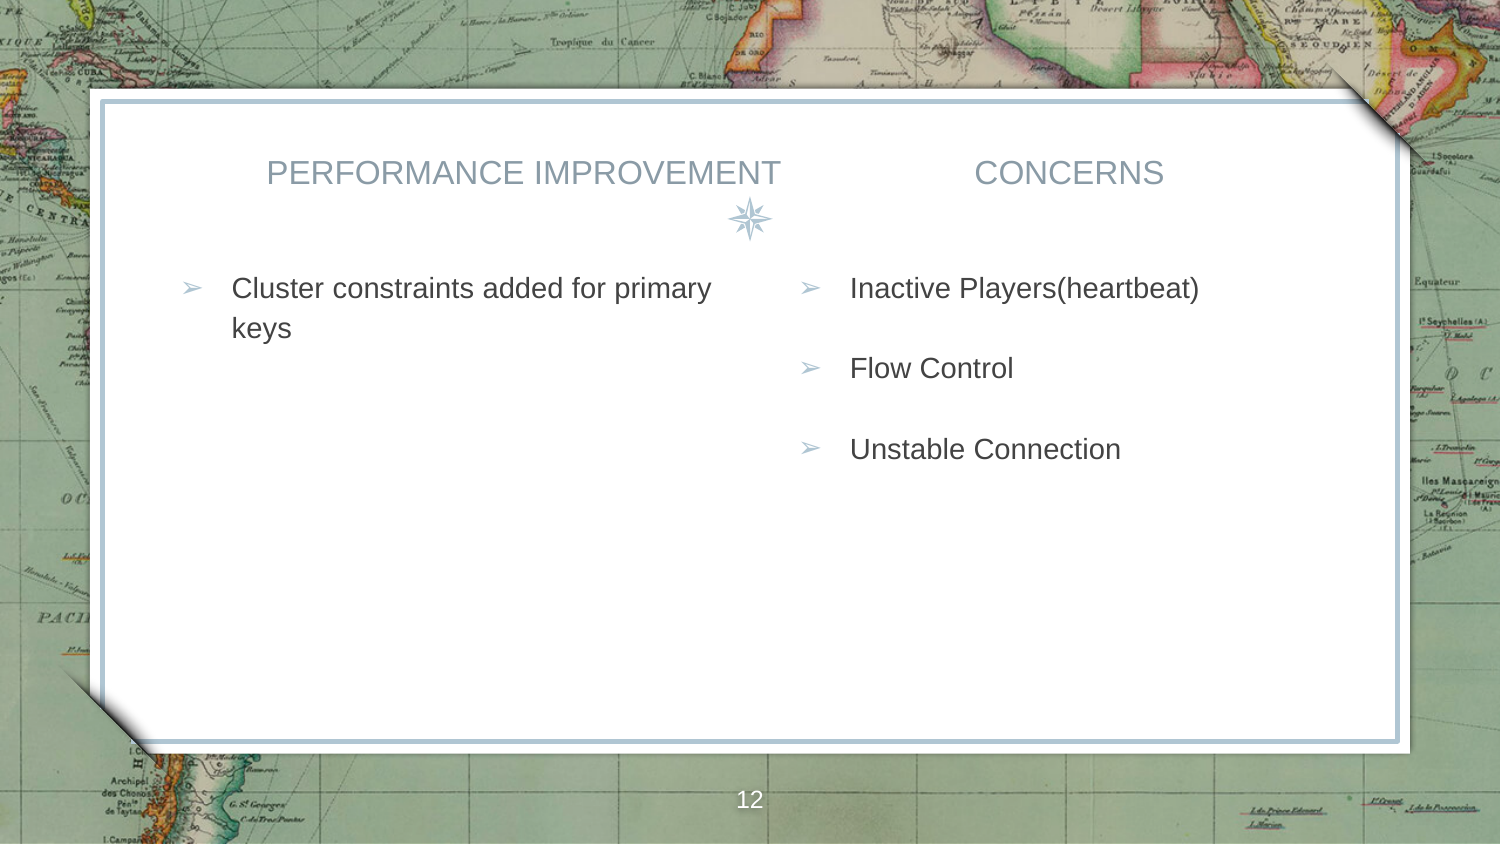

# PERFORMANCE IMPROVEMENT                     CONCERNS
Cluster constraints added for primary keys

Inactive Players(heartbeat)

Flow Control

Unstable Connection

12